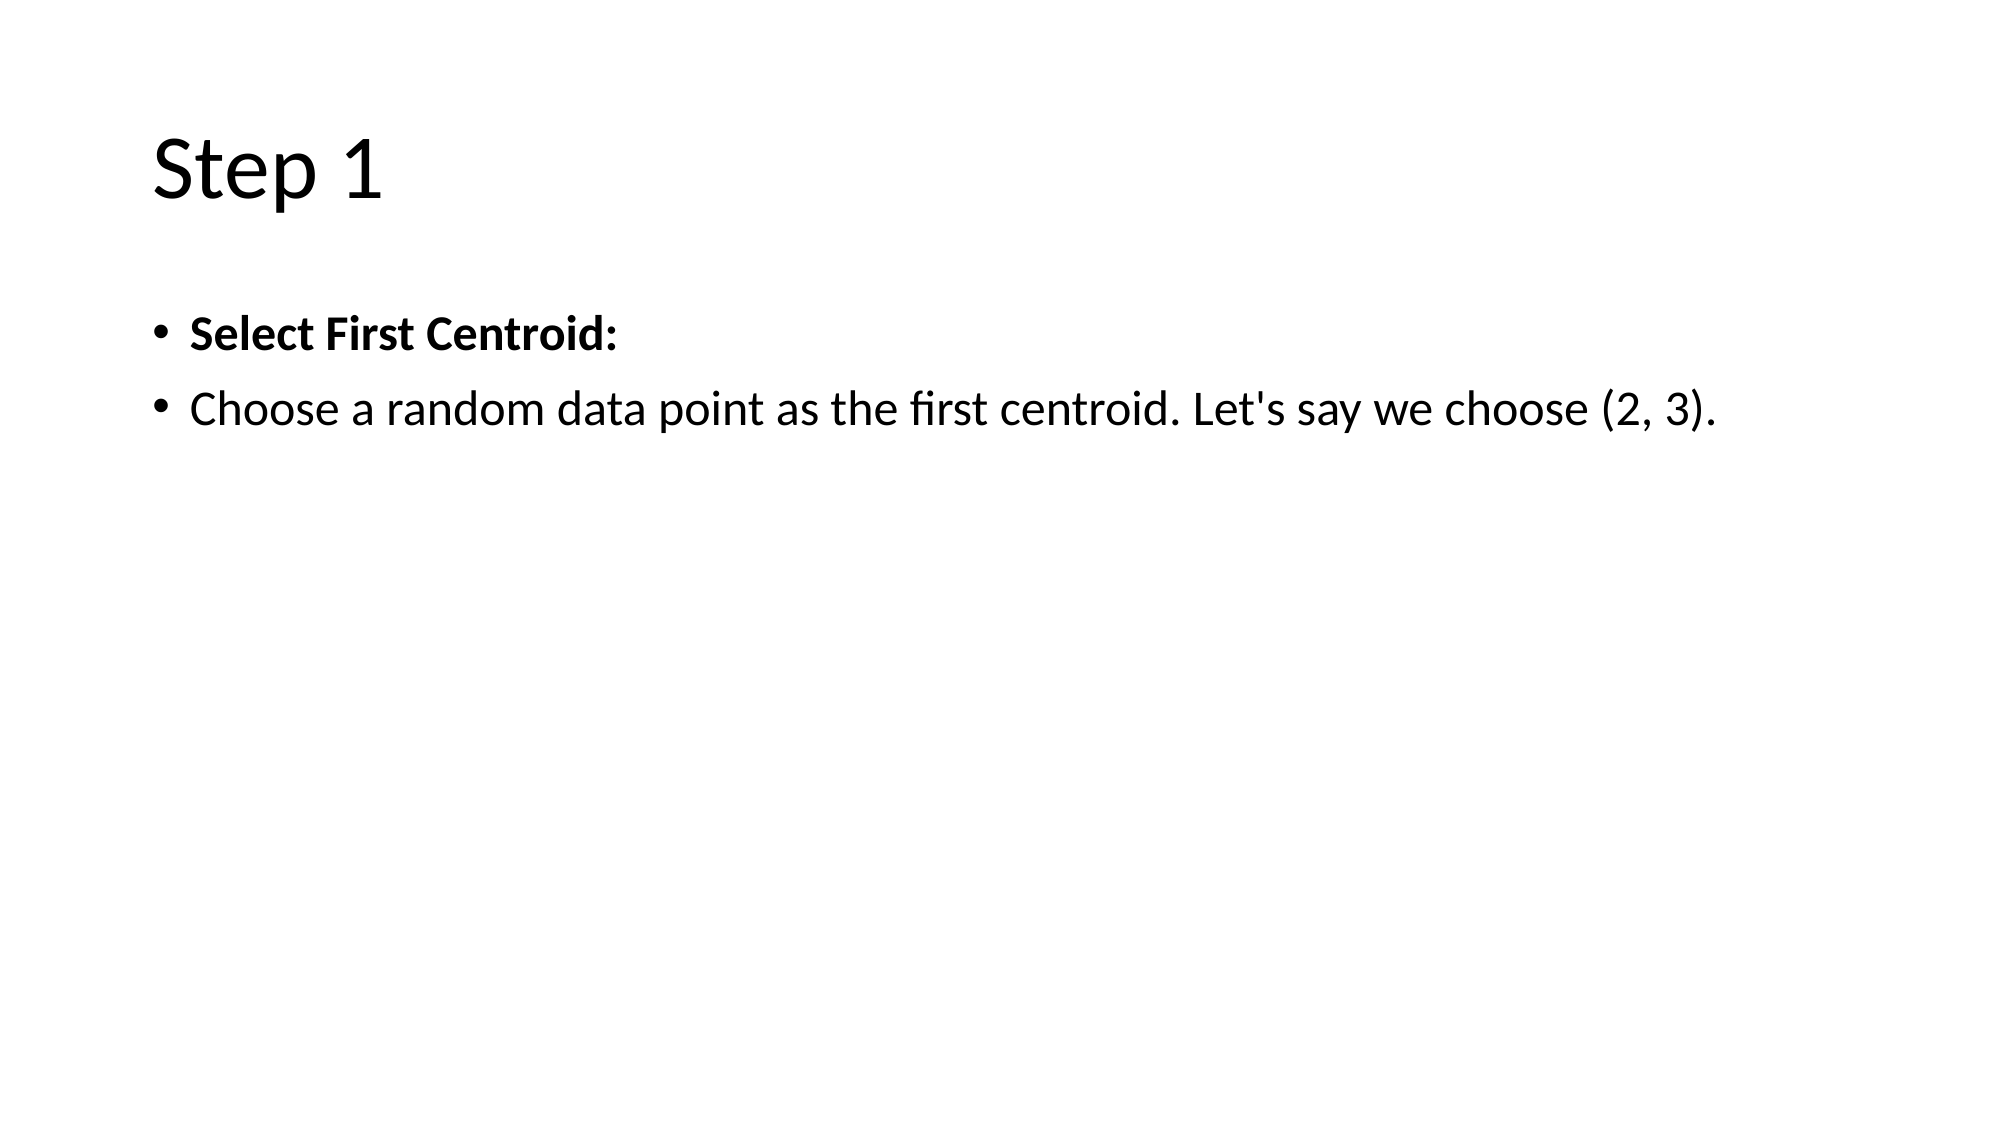

# Step 1
Select First Centroid:
Choose a random data point as the first centroid. Let's say we choose (2, 3).